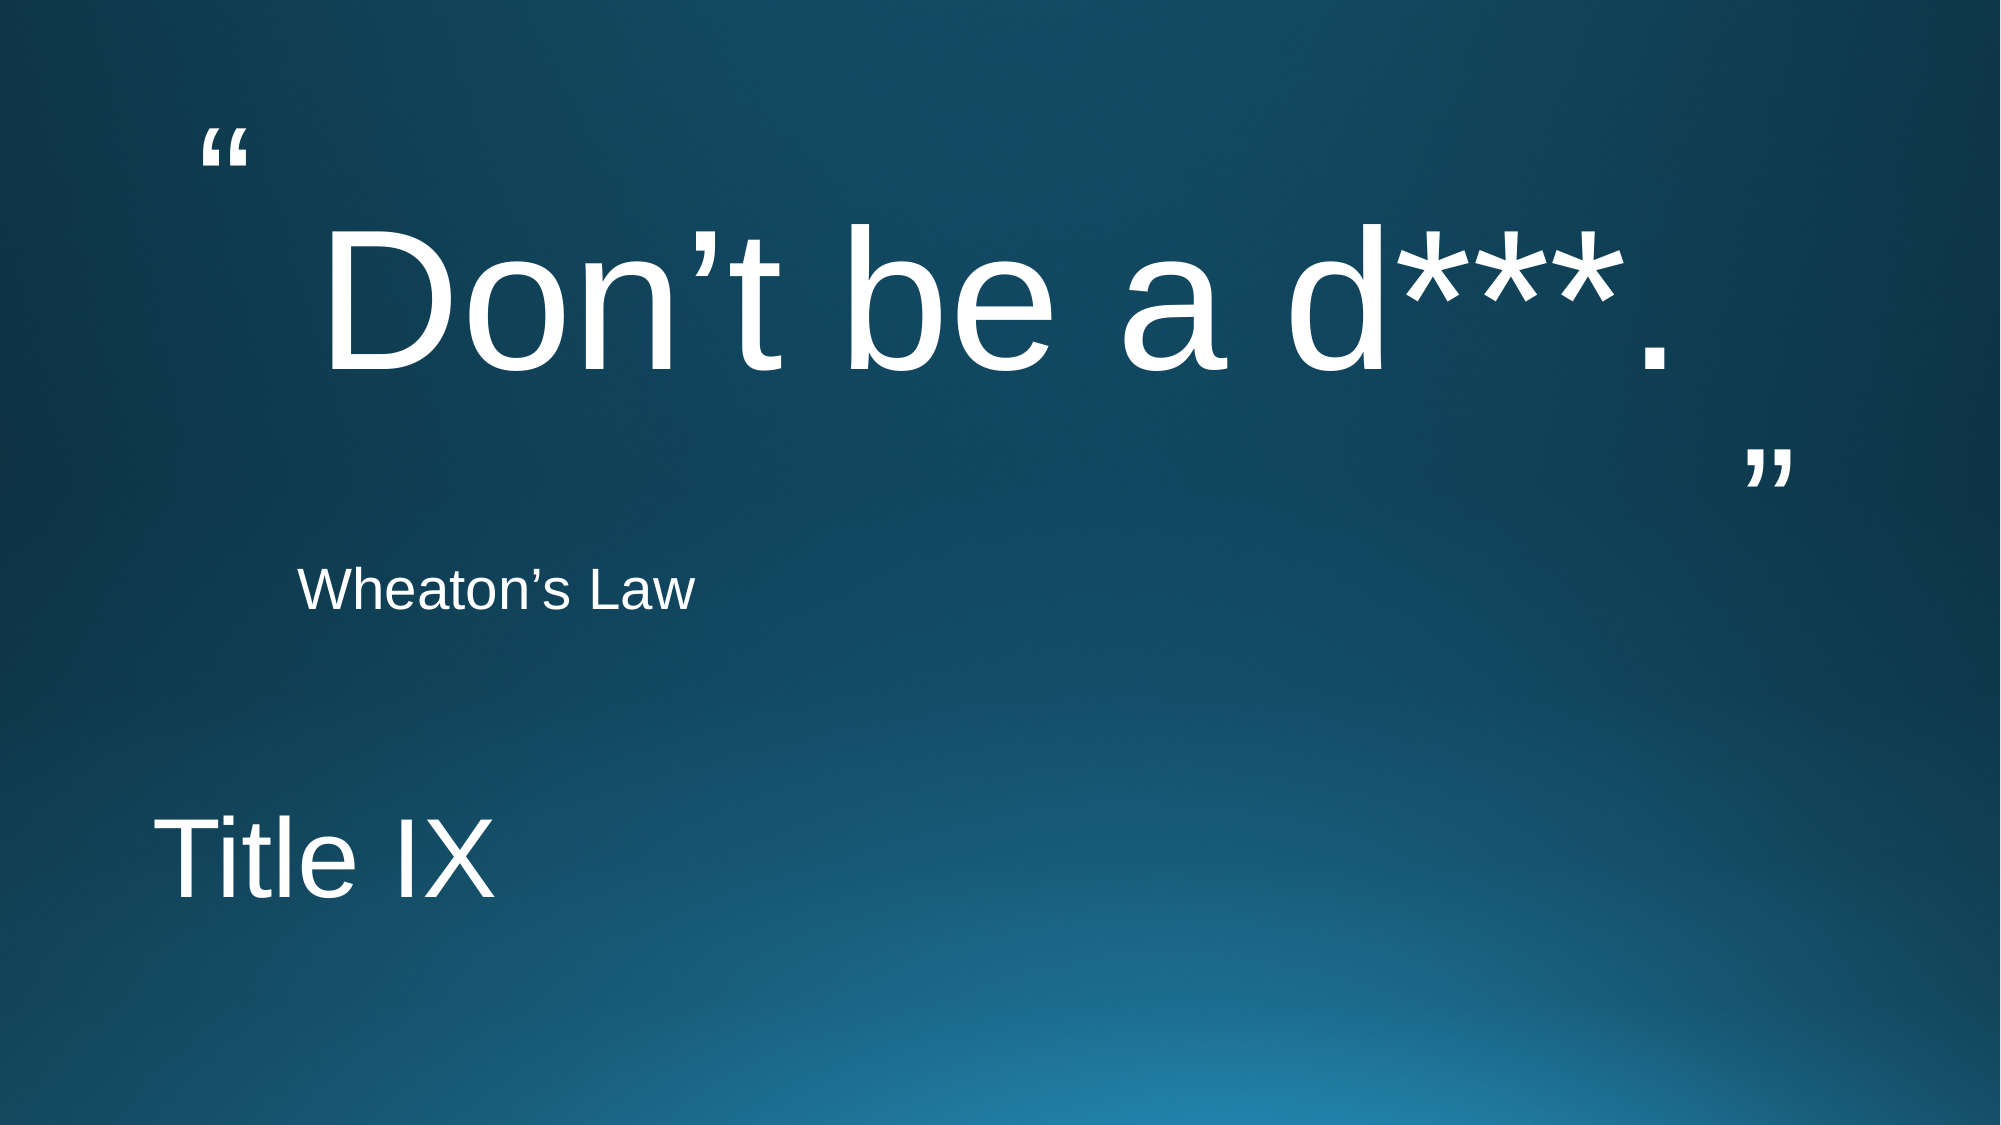

# Don’t be a d***.
Wheaton’s Law
Title IX